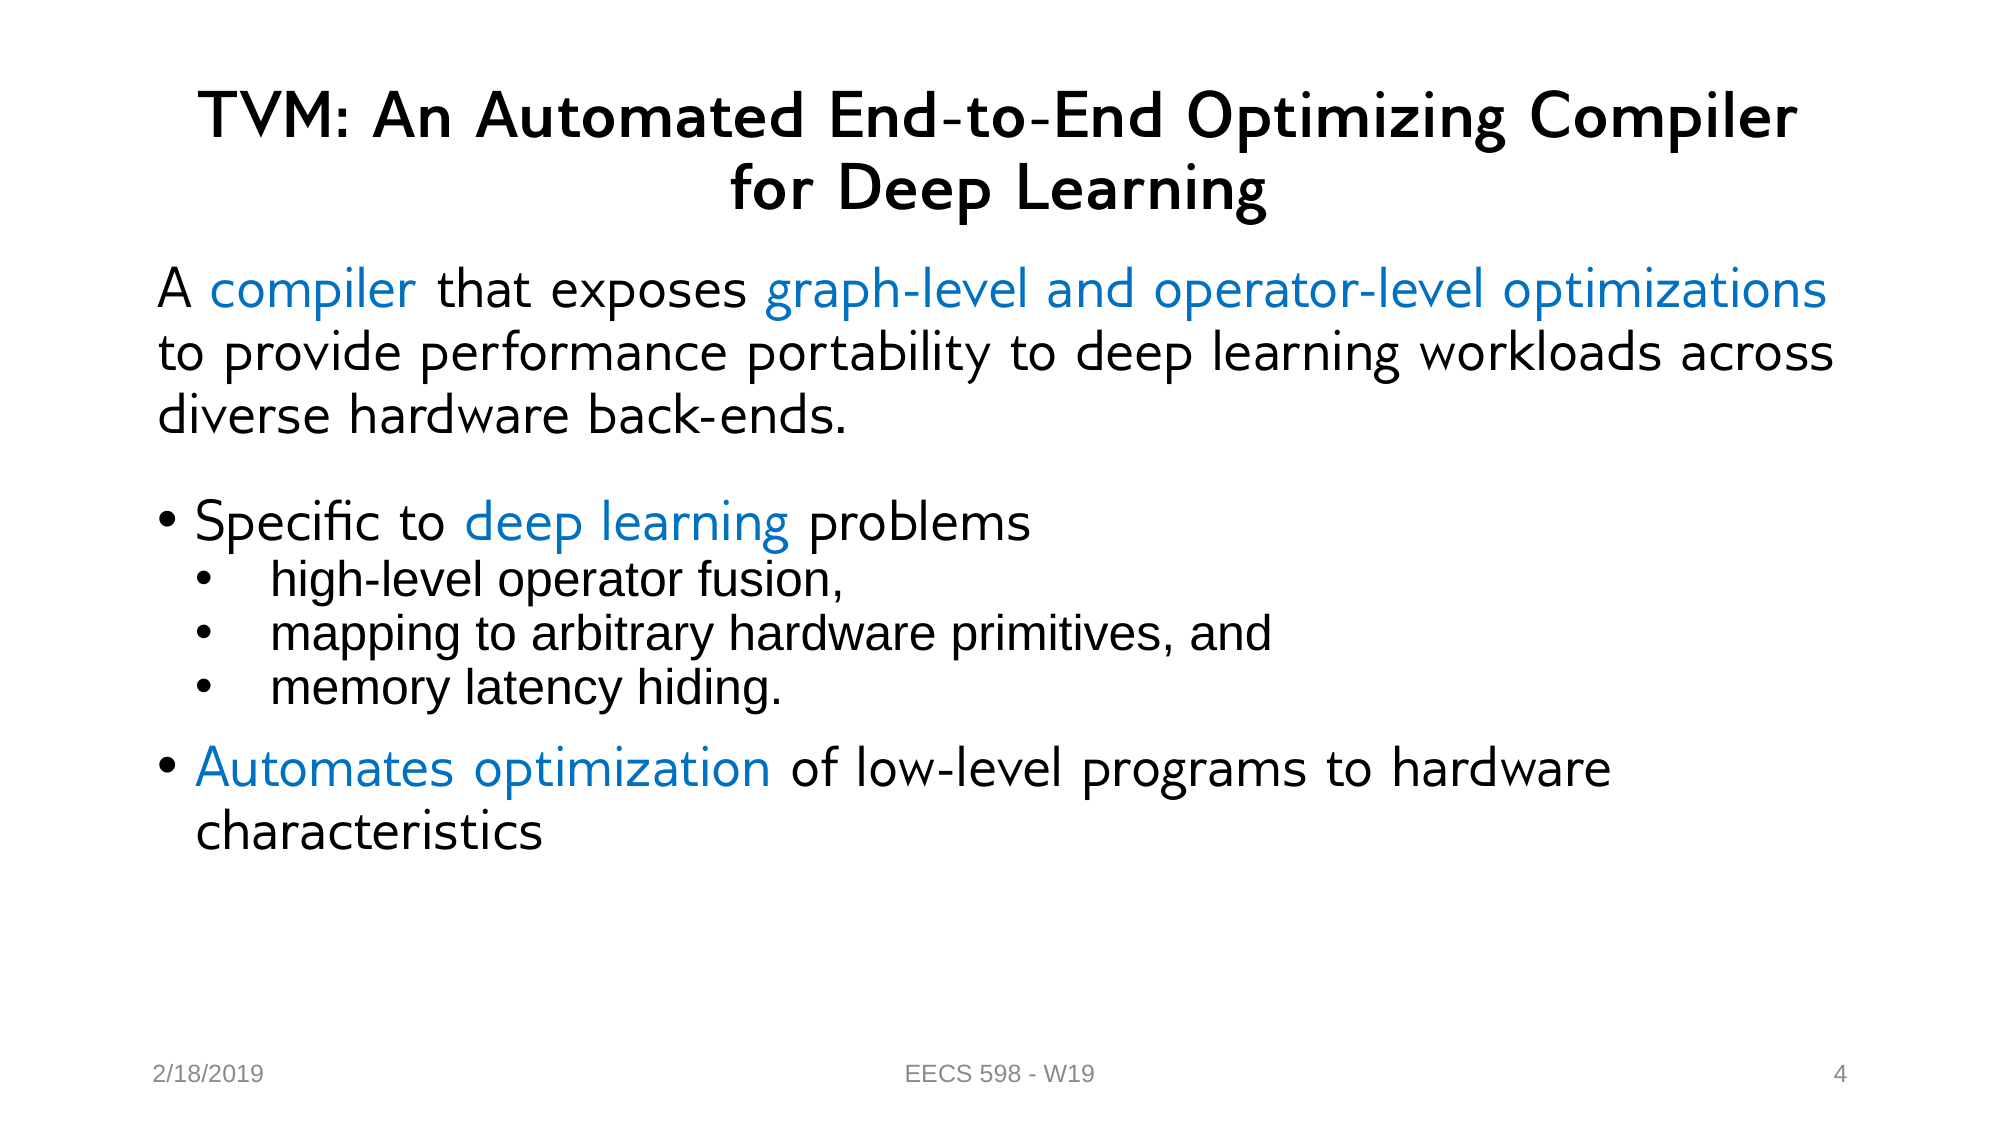

# TVM: An Automated End-to-End Optimizing Compiler for Deep Learning
A compiler that exposes graph-level and operator-level optimizations to provide performance portability to deep learning workloads across diverse hardware back-ends.
Specific to deep learning problems
high-level operator fusion,
mapping to arbitrary hardware primitives, and
memory latency hiding.
Automates optimization of low-level programs to hardware characteristics
2/18/2019
EECS 598 - W19
4